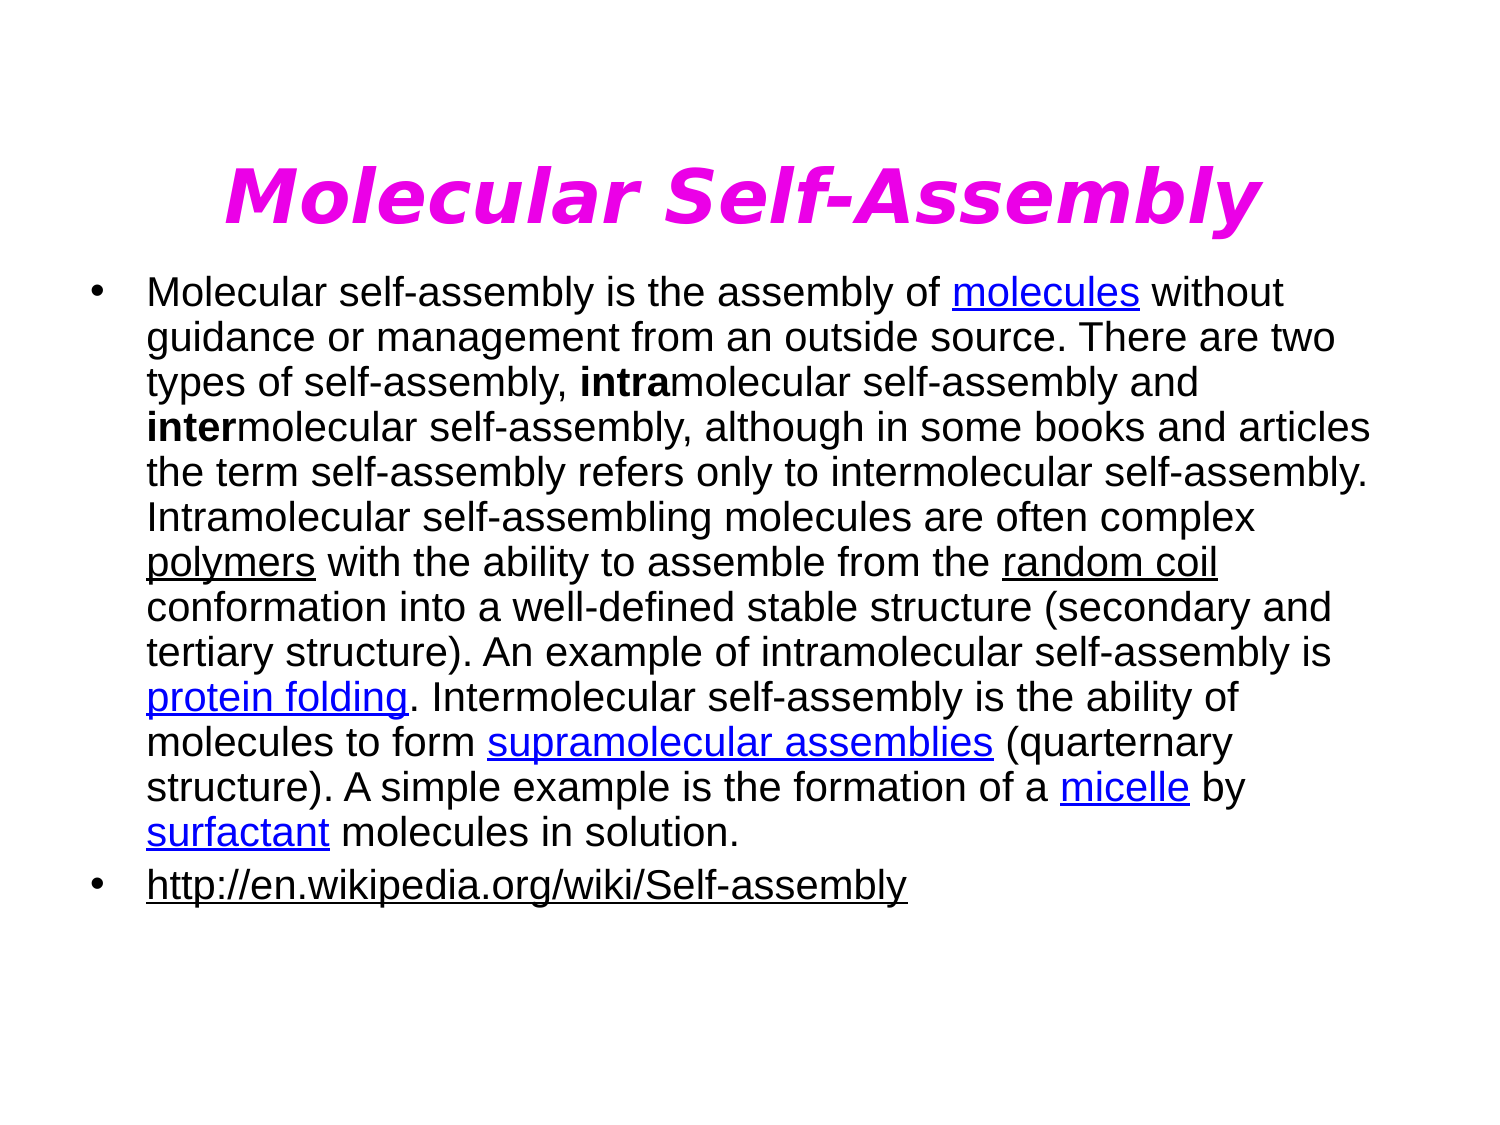

# Molecular Self-Assembly
Molecular self-assembly is the assembly of molecules without guidance or management from an outside source. There are two types of self-assembly, intramolecular self-assembly and intermolecular self-assembly, although in some books and articles the term self-assembly refers only to intermolecular self-assembly. Intramolecular self-assembling molecules are often complex polymers with the ability to assemble from the random coil conformation into a well-defined stable structure (secondary and tertiary structure). An example of intramolecular self-assembly is protein folding. Intermolecular self-assembly is the ability of molecules to form supramolecular assemblies (quarternary structure). A simple example is the formation of a micelle by surfactant molecules in solution.
http://en.wikipedia.org/wiki/Self-assembly